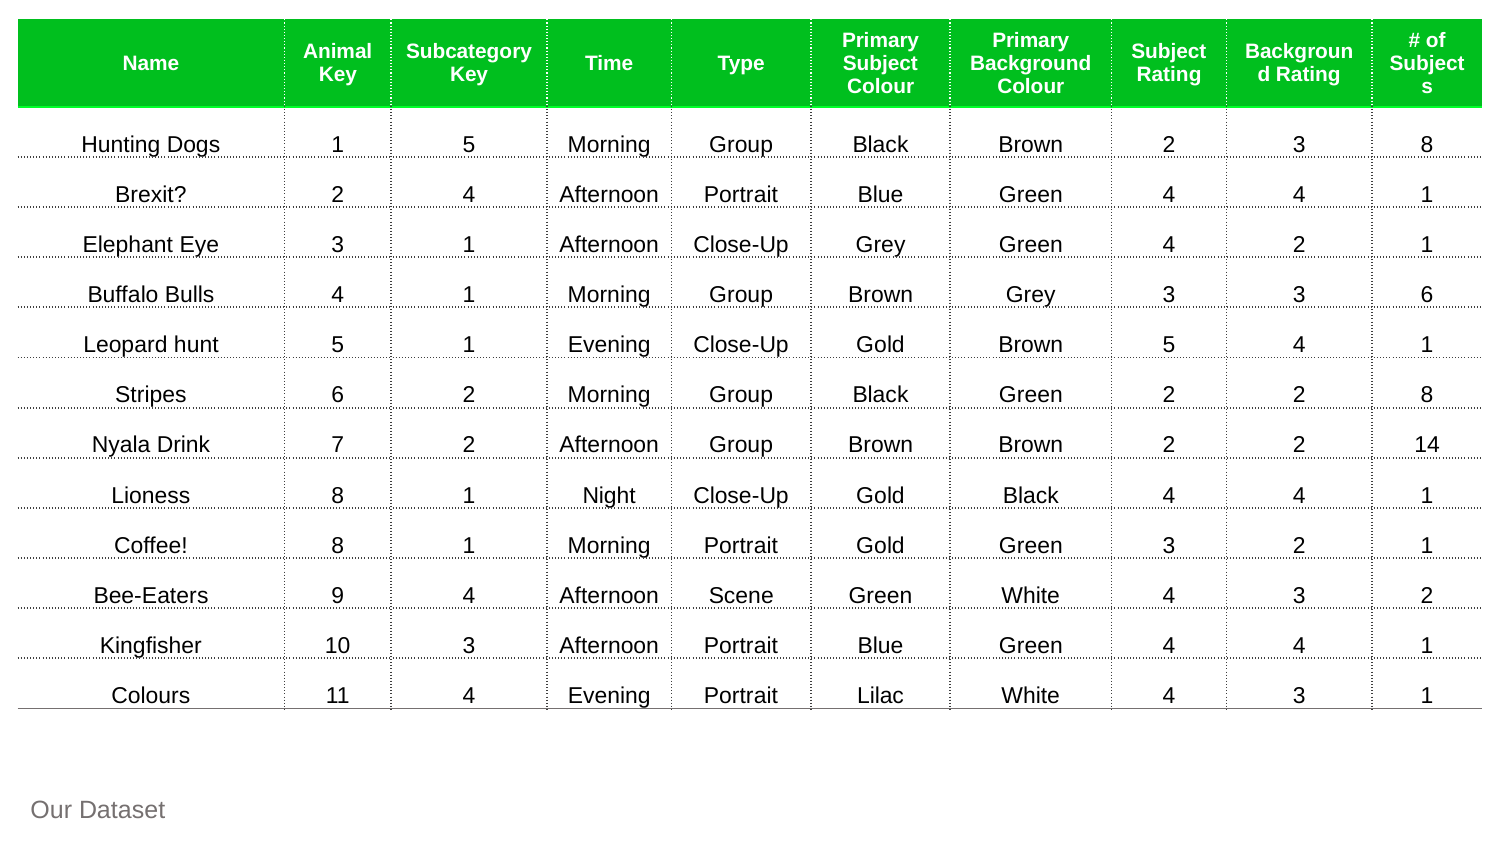

| Name | Animal Key | Subcategory Key | Time | Type | Primary Subject Colour | Primary Background Colour | Subject Rating | Background Rating | # of Subjects |
| --- | --- | --- | --- | --- | --- | --- | --- | --- | --- |
| Hunting Dogs | 1 | 5 | Morning | Group | Black | Brown | 2 | 3 | 8 |
| Brexit? | 2 | 4 | Afternoon | Portrait | Blue | Green | 4 | 4 | 1 |
| Elephant Eye | 3 | 1 | Afternoon | Close-Up | Grey | Green | 4 | 2 | 1 |
| Buffalo Bulls | 4 | 1 | Morning | Group | Brown | Grey | 3 | 3 | 6 |
| Leopard hunt | 5 | 1 | Evening | Close-Up | Gold | Brown | 5 | 4 | 1 |
| Stripes | 6 | 2 | Morning | Group | Black | Green | 2 | 2 | 8 |
| Nyala Drink | 7 | 2 | Afternoon | Group | Brown | Brown | 2 | 2 | 14 |
| Lioness | 8 | 1 | Night | Close-Up | Gold | Black | 4 | 4 | 1 |
| Coffee! | 8 | 1 | Morning | Portrait | Gold | Green | 3 | 2 | 1 |
| Bee-Eaters | 9 | 4 | Afternoon | Scene | Green | White | 4 | 3 | 2 |
| Kingfisher | 10 | 3 | Afternoon | Portrait | Blue | Green | 4 | 4 | 1 |
| Colours | 11 | 4 | Evening | Portrait | Lilac | White | 4 | 3 | 1 |
Our Dataset